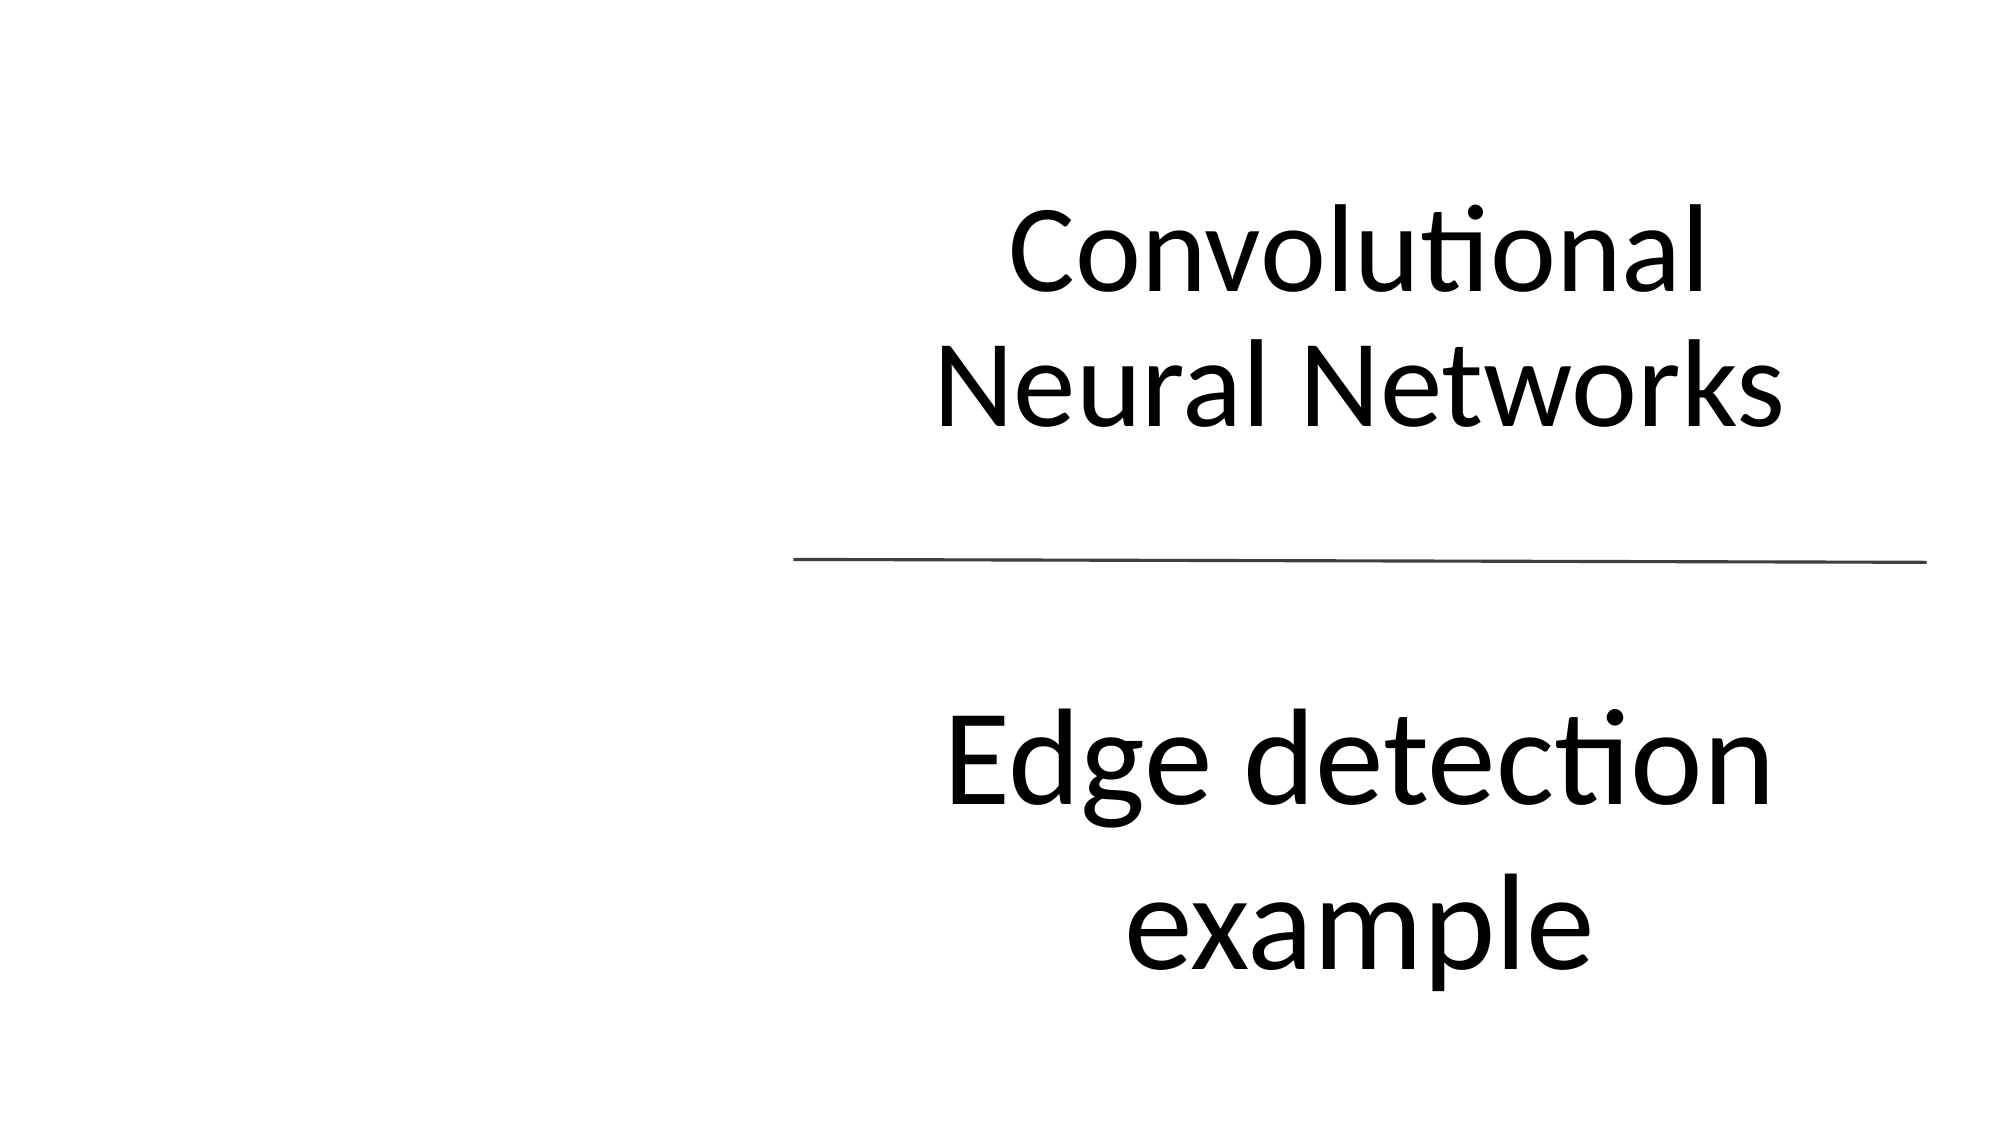

# Convolutional Neural Networks
Edge detection example